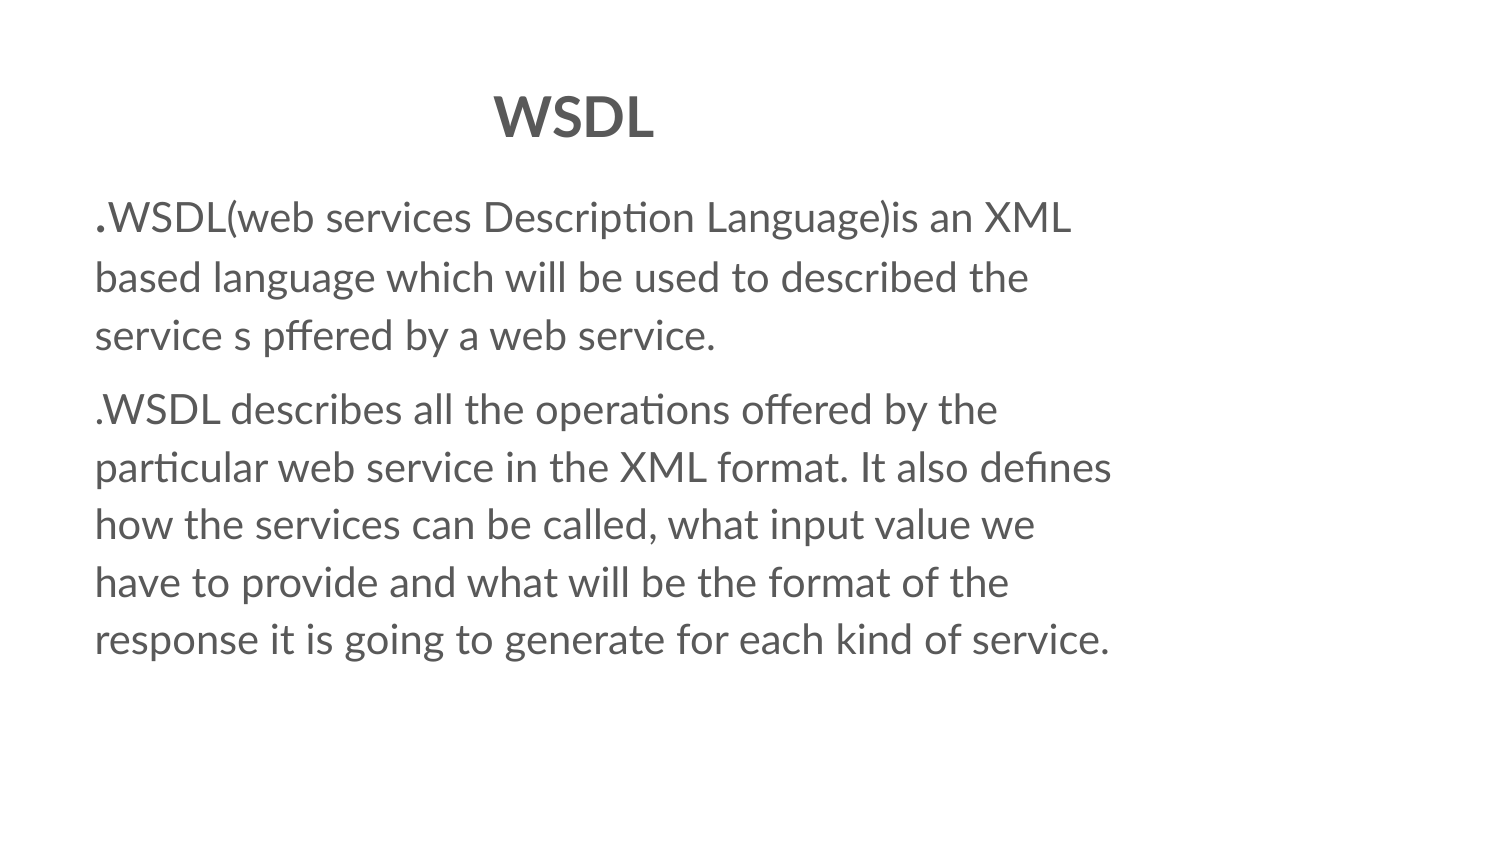

WSDL
.WSDL(web services Description Language)is an XML based language which will be used to described the service s pffered by a web service.
.WSDL describes all the operations offered by the particular web service in the XML format. It also defines how the services can be called, what input value we have to provide and what will be the format of the response it is going to generate for each kind of service.